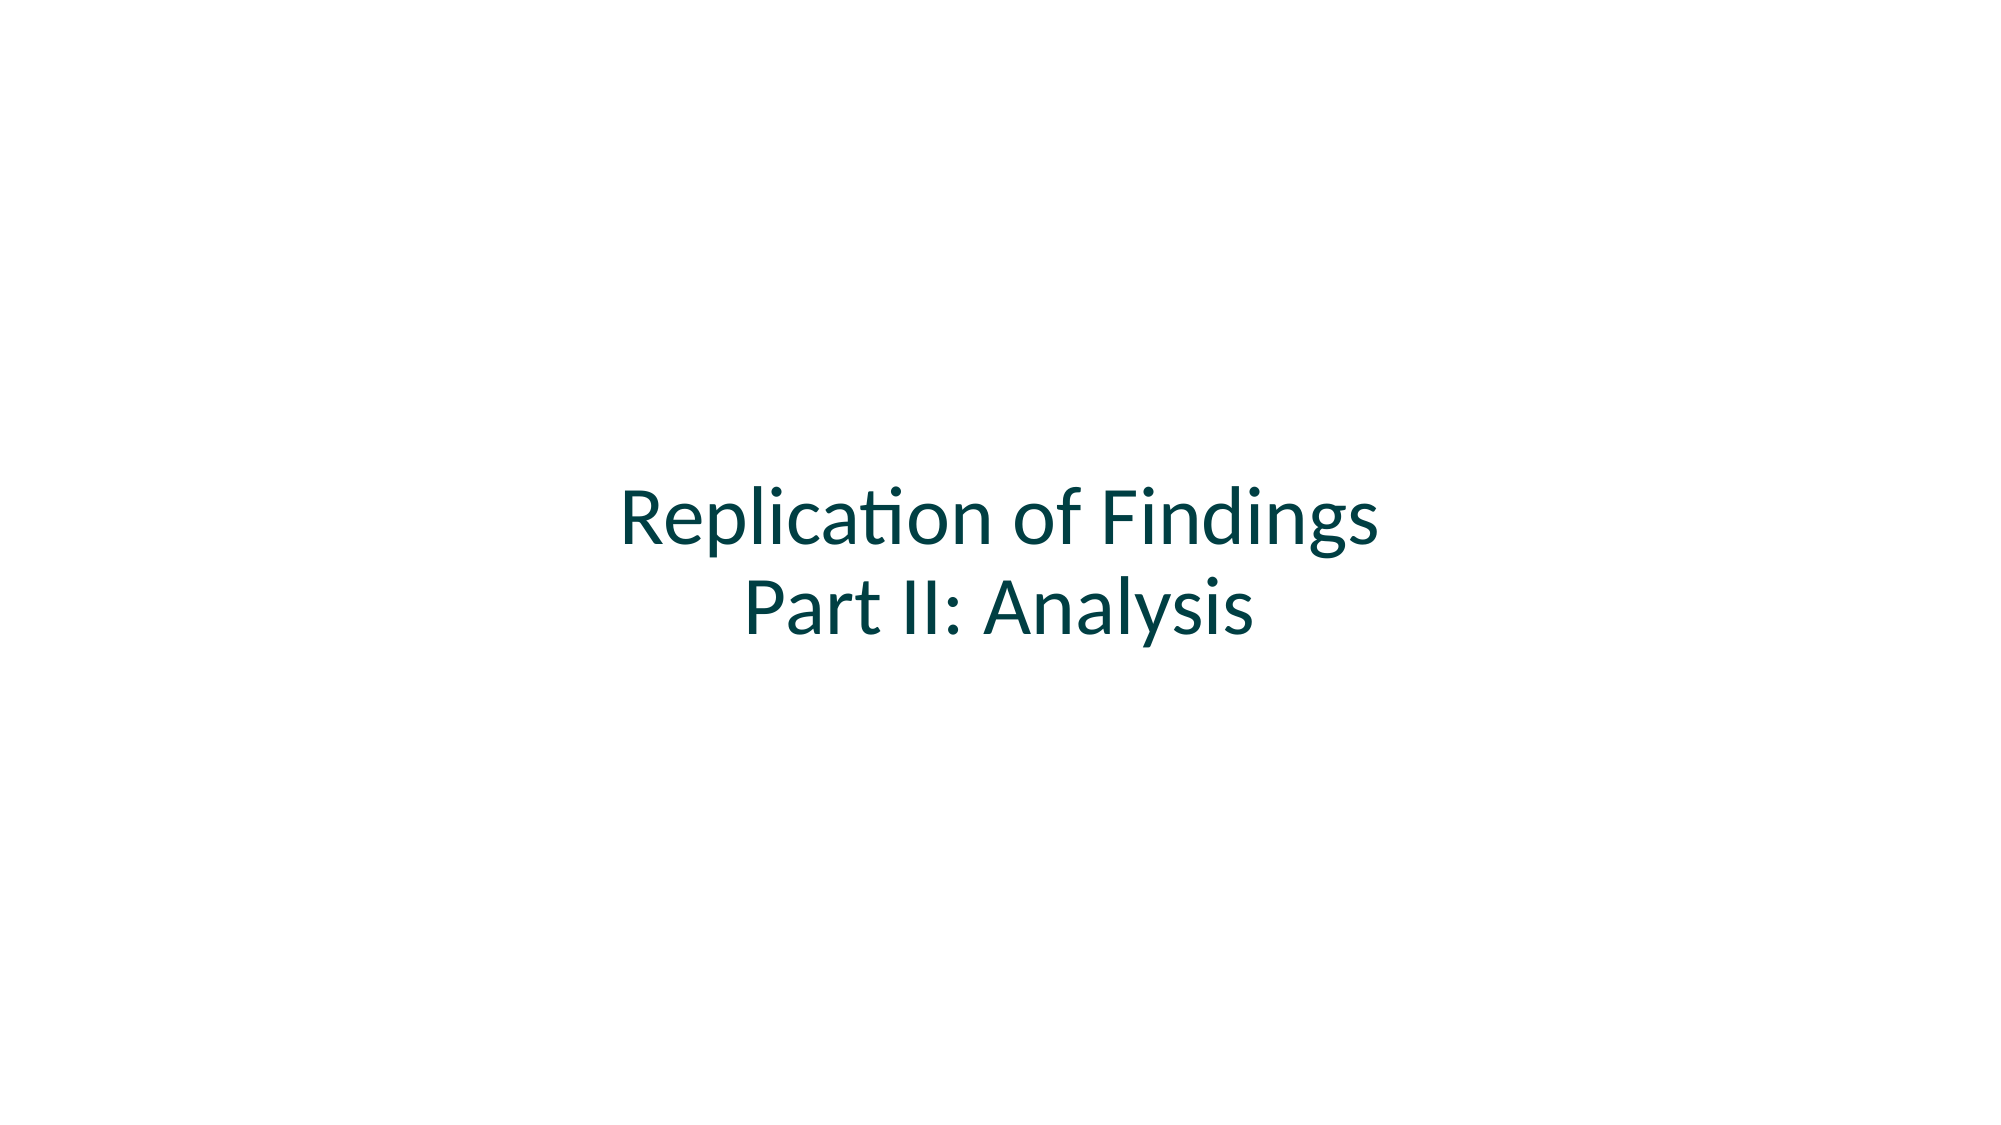

# Replication of Findings Part II: Analysis